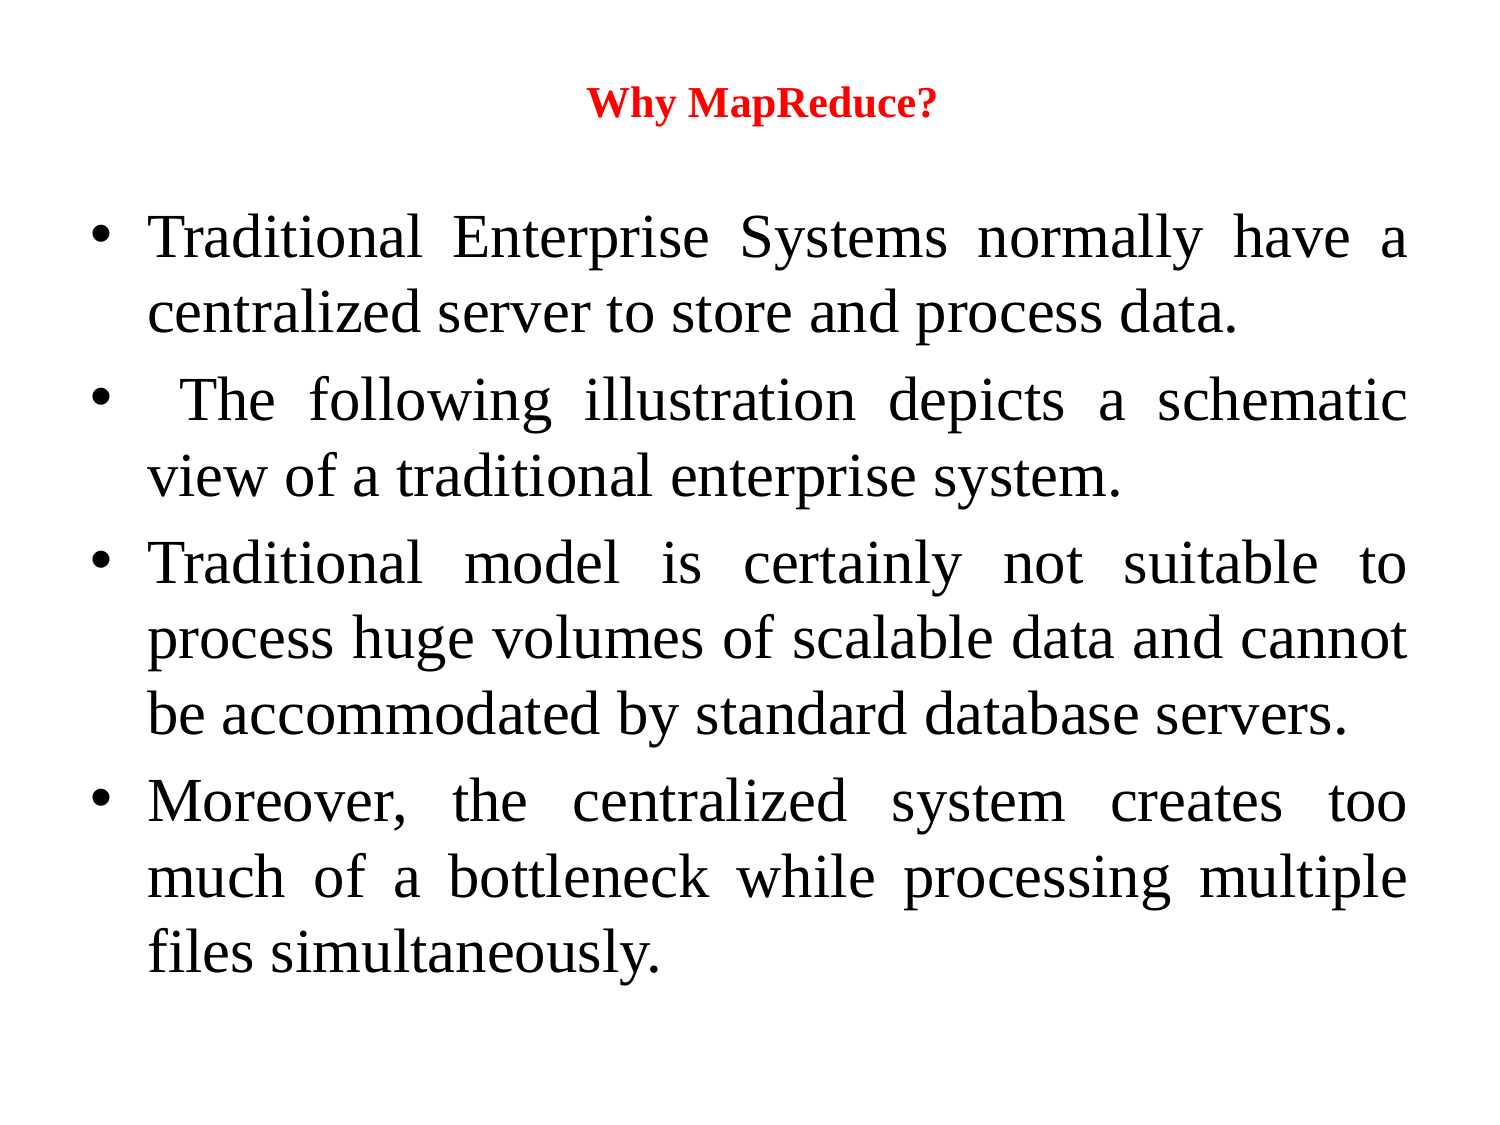

# Why MapReduce?
Traditional Enterprise Systems normally have a centralized server to store and process data.
 The following illustration depicts a schematic view of a traditional enterprise system.
Traditional model is certainly not suitable to process huge volumes of scalable data and cannot be accommodated by standard database servers.
Moreover, the centralized system creates too much of a bottleneck while processing multiple files simultaneously.